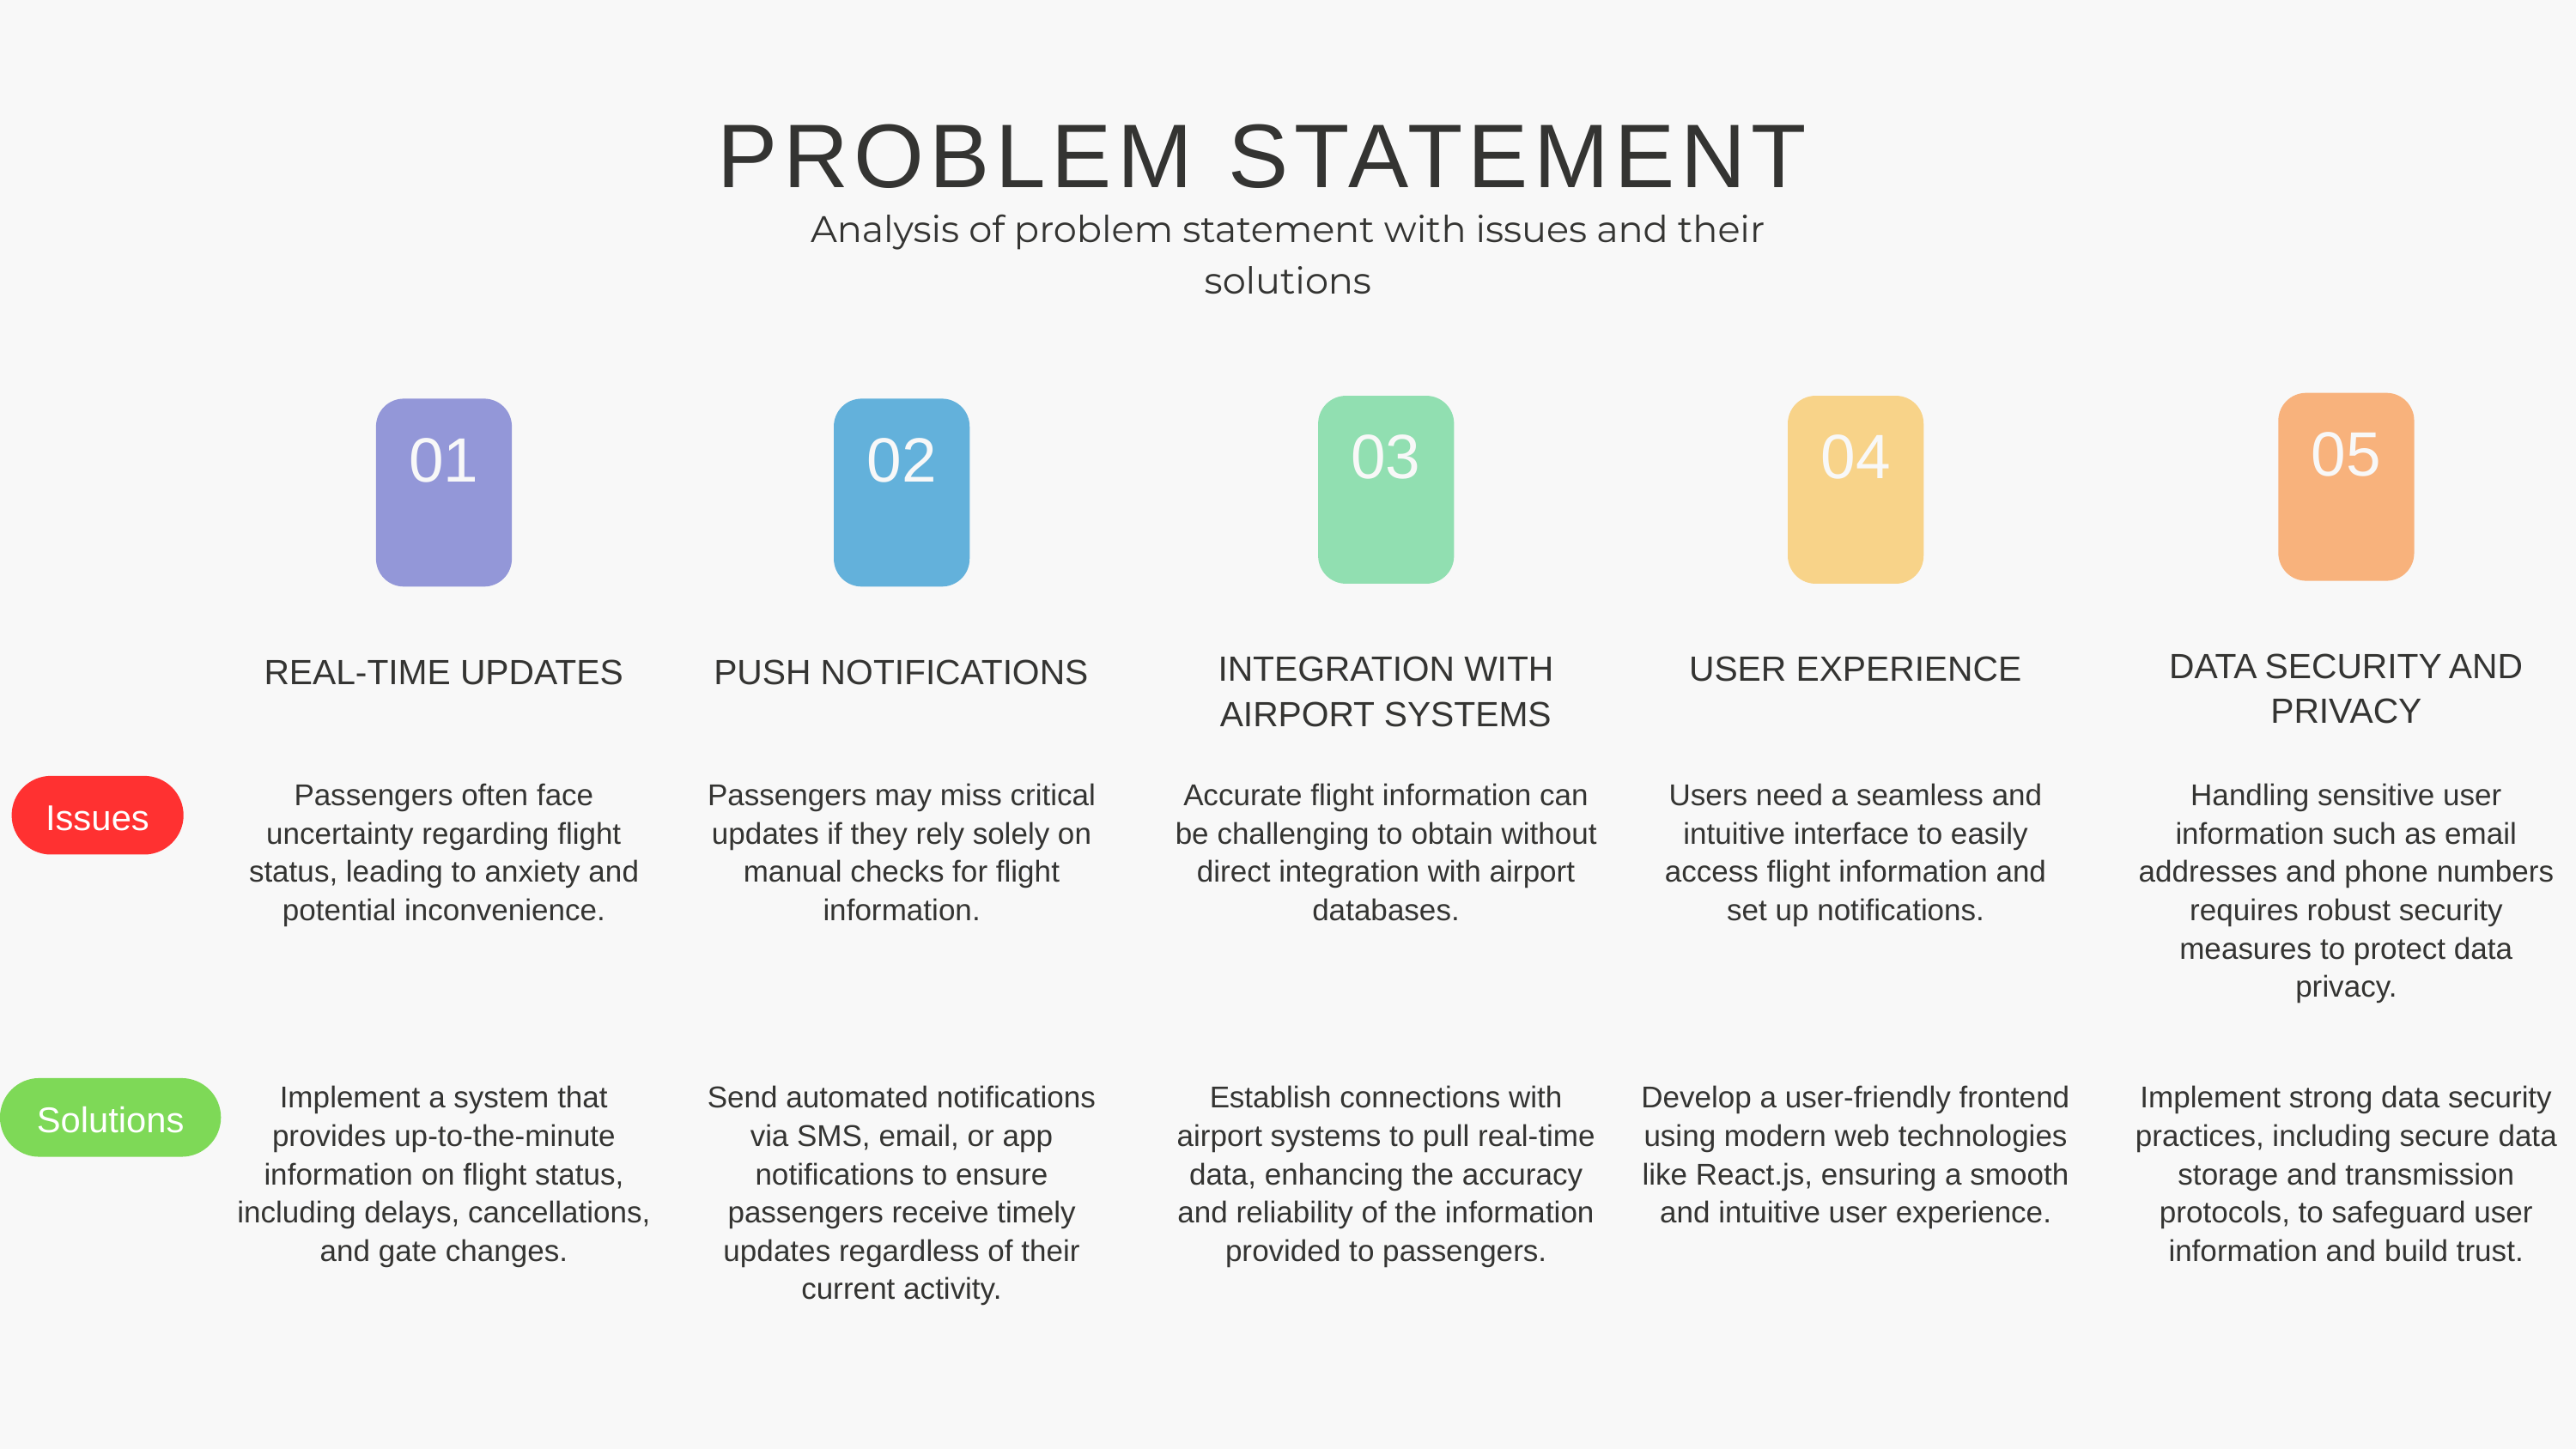

PROBLEM STATEMENT
Analysis of problem statement with issues and their solutions

05
03
04
01
02
DATA SECURITY AND PRIVACY
INTEGRATION WITH AIRPORT SYSTEMS
USER EXPERIENCE
REAL-TIME UPDATES
PUSH NOTIFICATIONS
Passengers often face uncertainty regarding flight status, leading to anxiety and potential inconvenience.
Passengers may miss critical updates if they rely solely on manual checks for flight information.
Accurate flight information can be challenging to obtain without direct integration with airport databases.
Users need a seamless and intuitive interface to easily access flight information and set up notifications.
Handling sensitive user information such as email addresses and phone numbers requires robust security measures to protect data privacy.

Issues
Implement a system that provides up-to-the-minute information on flight status, including delays, cancellations, and gate changes.
Send automated notifications via SMS, email, or app notifications to ensure passengers receive timely updates regardless of their current activity.
Establish connections with airport systems to pull real-time data, enhancing the accuracy and reliability of the information provided to passengers.
Develop a user-friendly frontend using modern web technologies like React.js, ensuring a smooth and intuitive user experience.
Implement strong data security practices, including secure data storage and transmission protocols, to safeguard user information and build trust.

Solutions